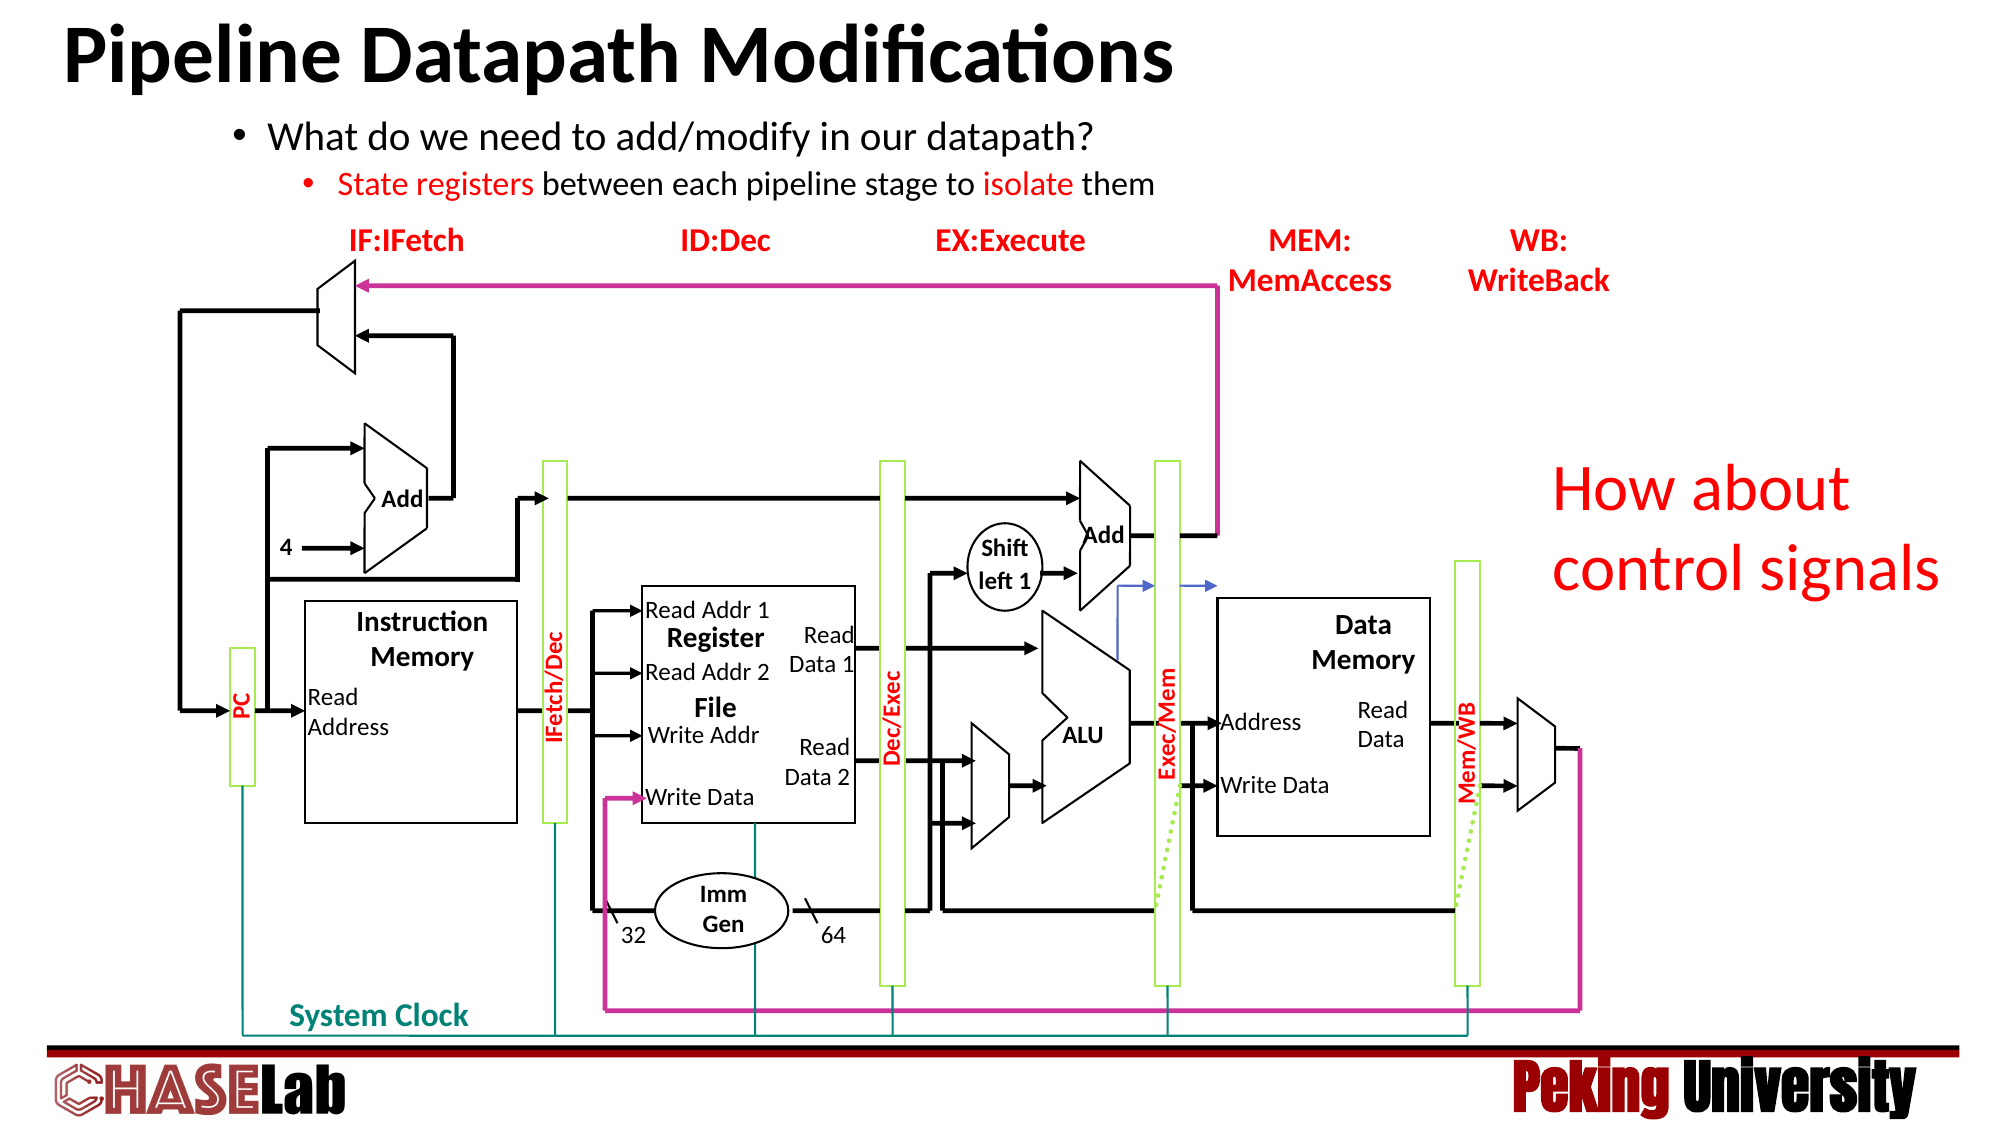

Pipeline Datapath Modifications
What do we need to add/modify in our datapath?
State registers between each pipeline stage to isolate them
IF:IFetch
ID:Dec
EX:Execute
MEM:
MemAccess
WB:
WriteBack

How about control signals

Add

Add
4

Shift
left 1

Read Addr 1

Instruction
Memory

Data
Memory

Register

File
Read
 Data 1

Read Addr 2

IFetch/Dec
Read
Address

PC
Read
Data
Dec/Exec
Address

Exec/Mem

Write Addr
ALU
Read
 Data 2

Mem/WB

Write Data

Write Data

Imm
Gen

32

64

System Clock